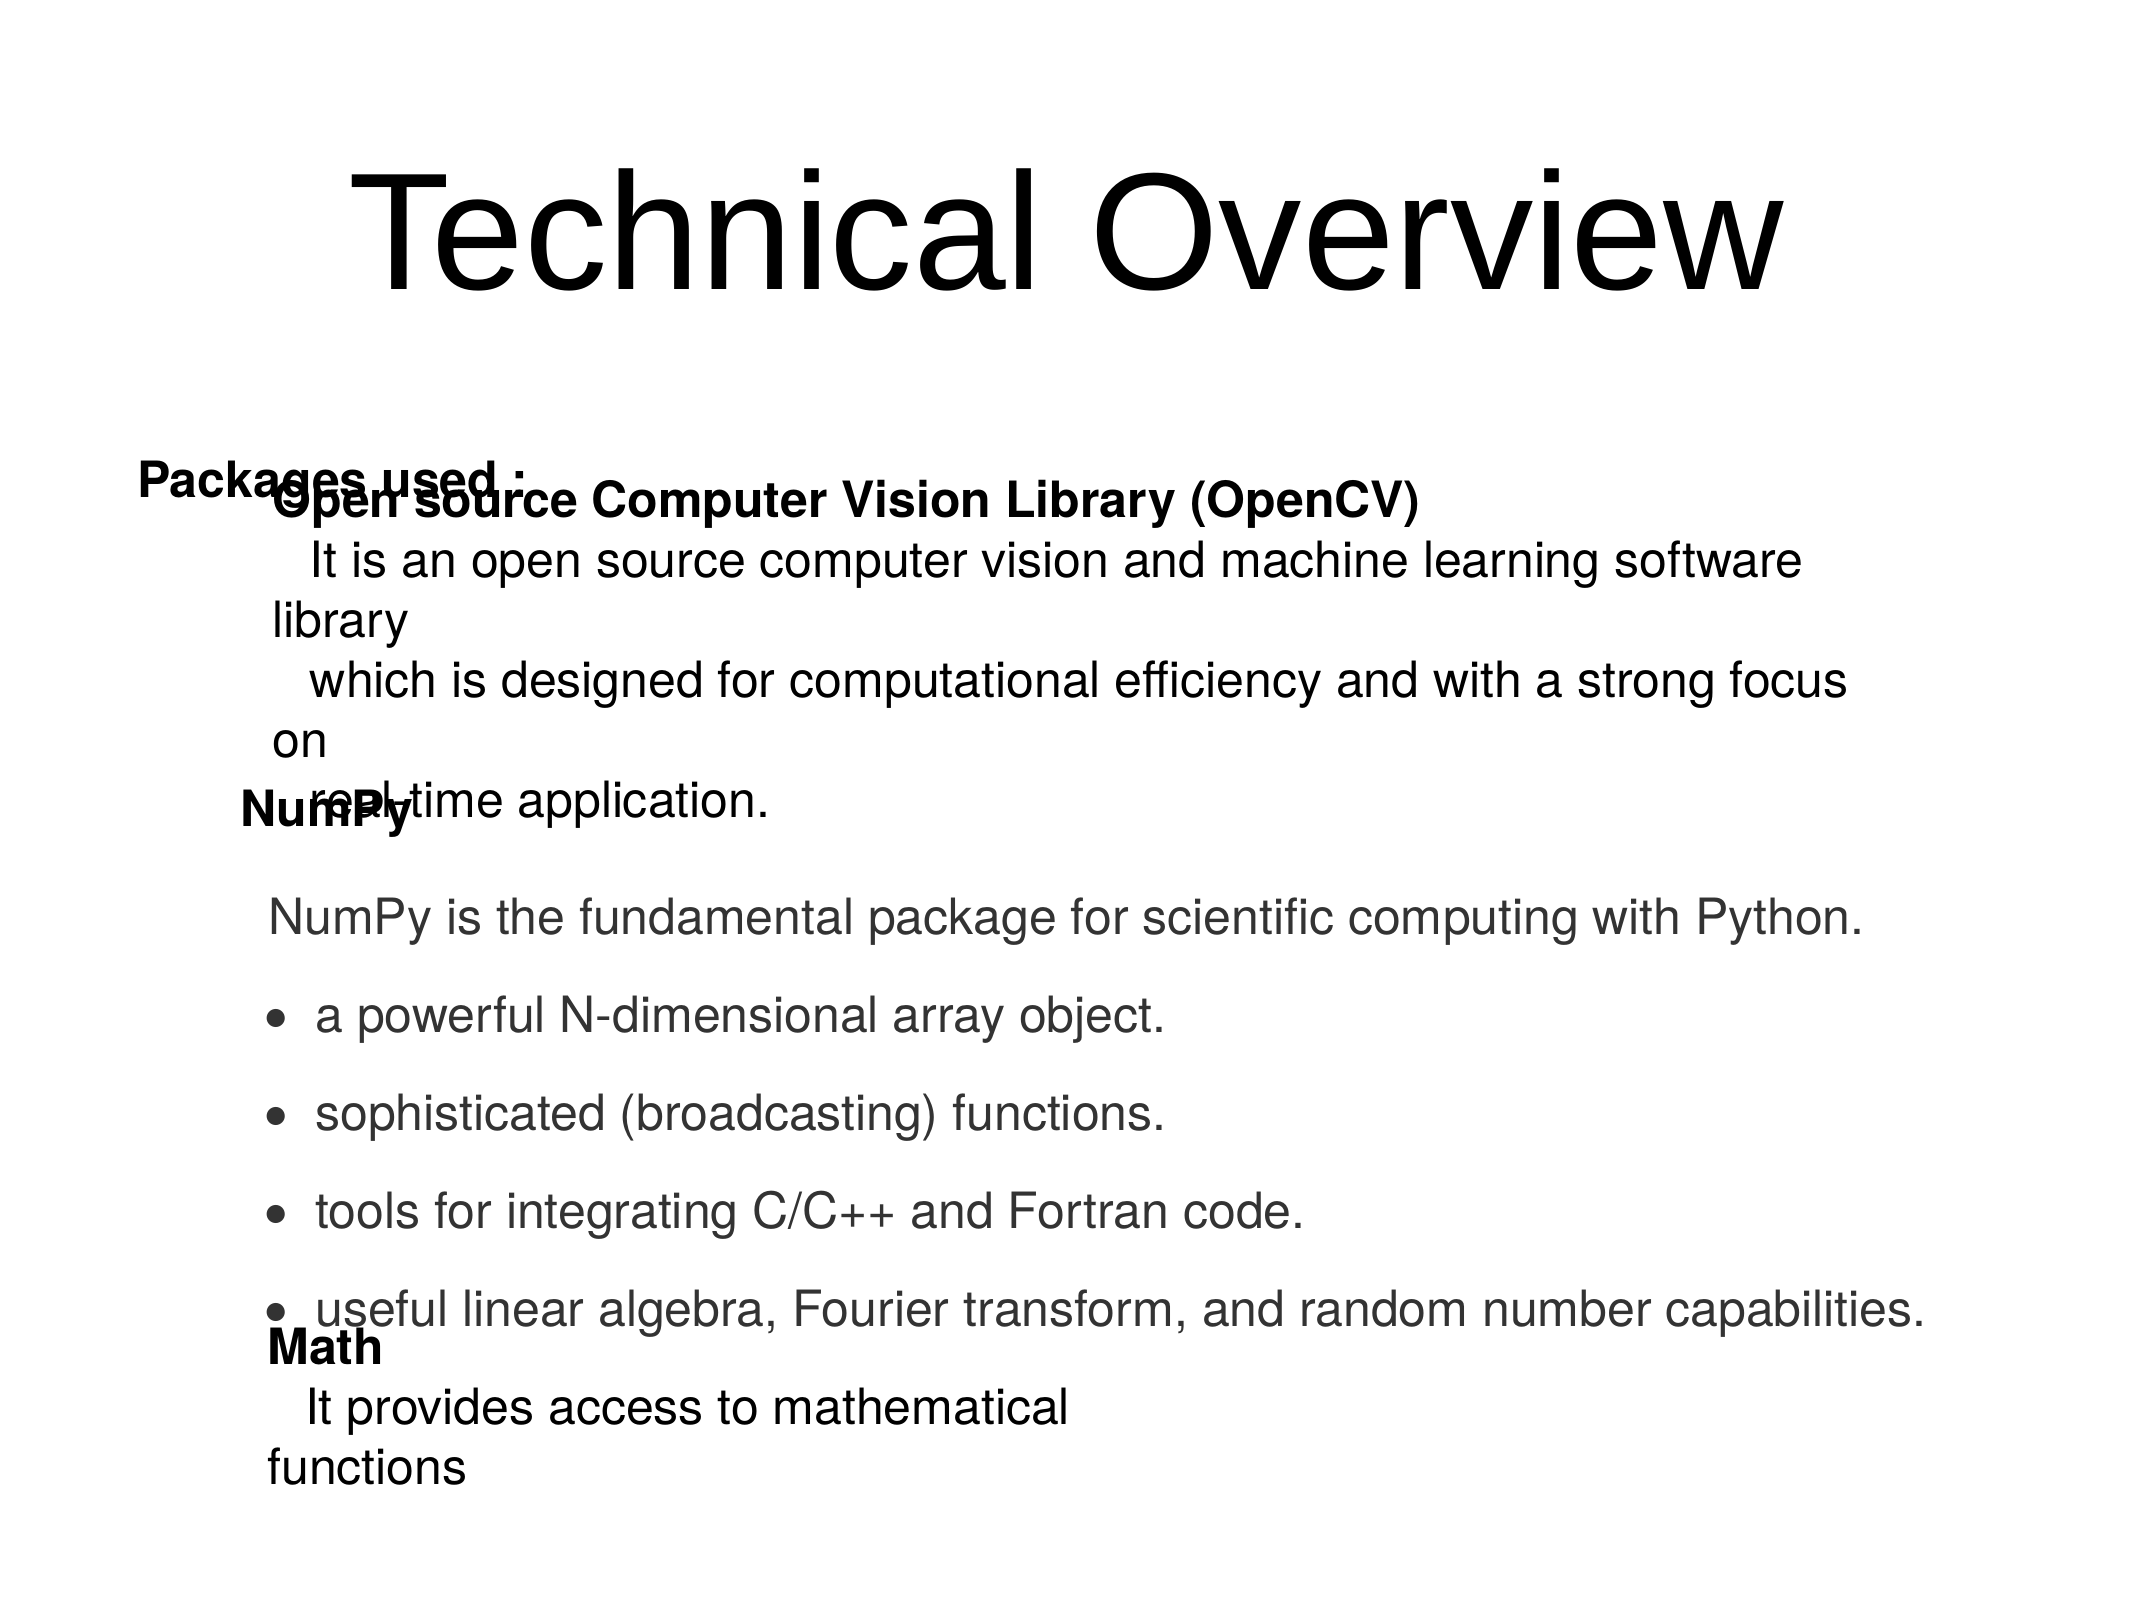

# Technical Overview
Packages used :
Open source Computer Vision Library (OpenCV)
It is an open source computer vision and machine learning software library
which is designed for computational efficiency and with a strong focus on
real-time application.
NumPy
  NumPy is the fundamental package for scientific computing with Python.
a powerful N-dimensional array object.
sophisticated (broadcasting) functions.
tools for integrating C/C++ and Fortran code.
useful linear algebra, Fourier transform, and random number capabilities.
Math
It provides access to mathematical functions